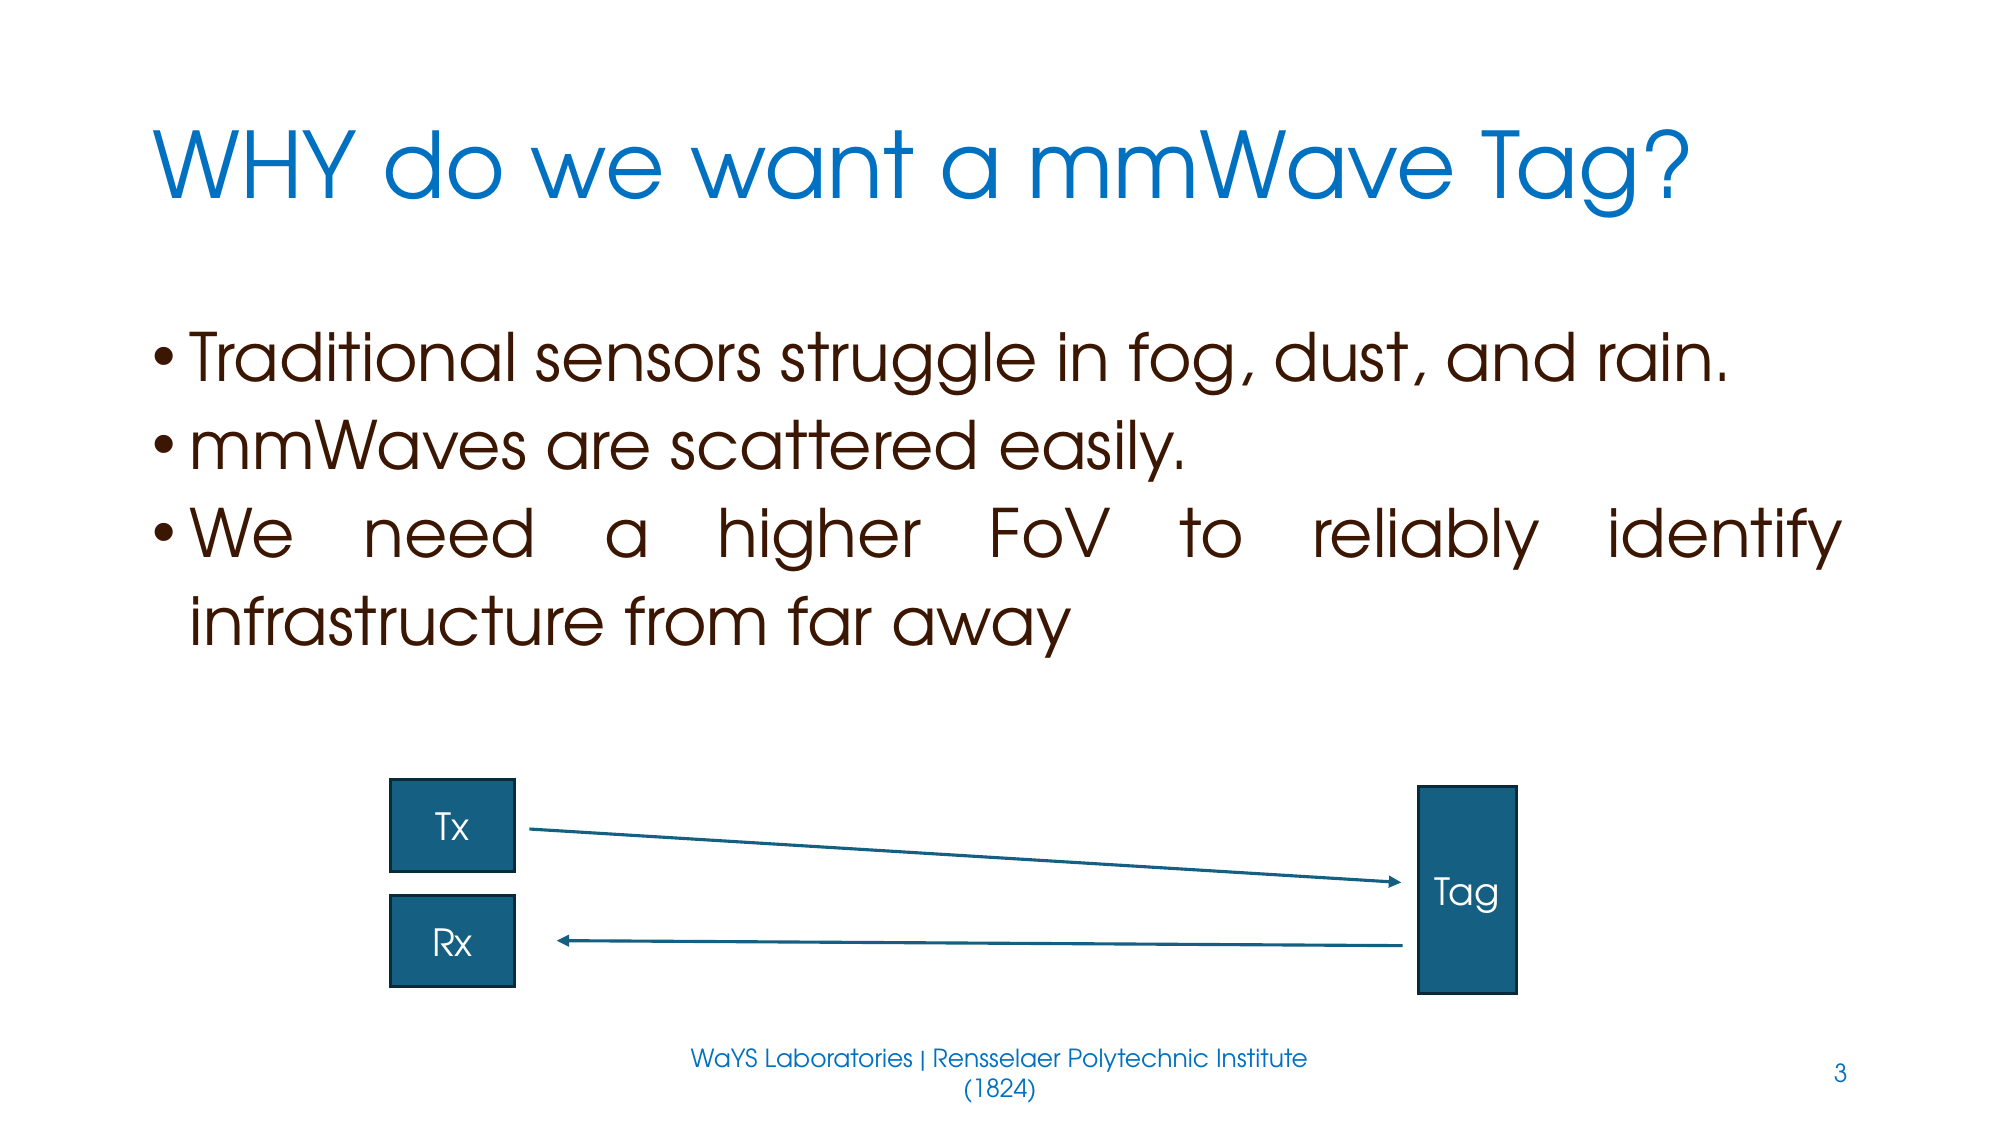

# WHY do we want a mmWave Tag?
Traditional sensors struggle in fog, dust, and rain.
mmWaves are scattered easily.
We need a higher FoV to reliably identify infrastructure from far away
Tx
Tag
Rx
WaYS Laboratories | Rensselaer Polytechnic Institute (1824)
3